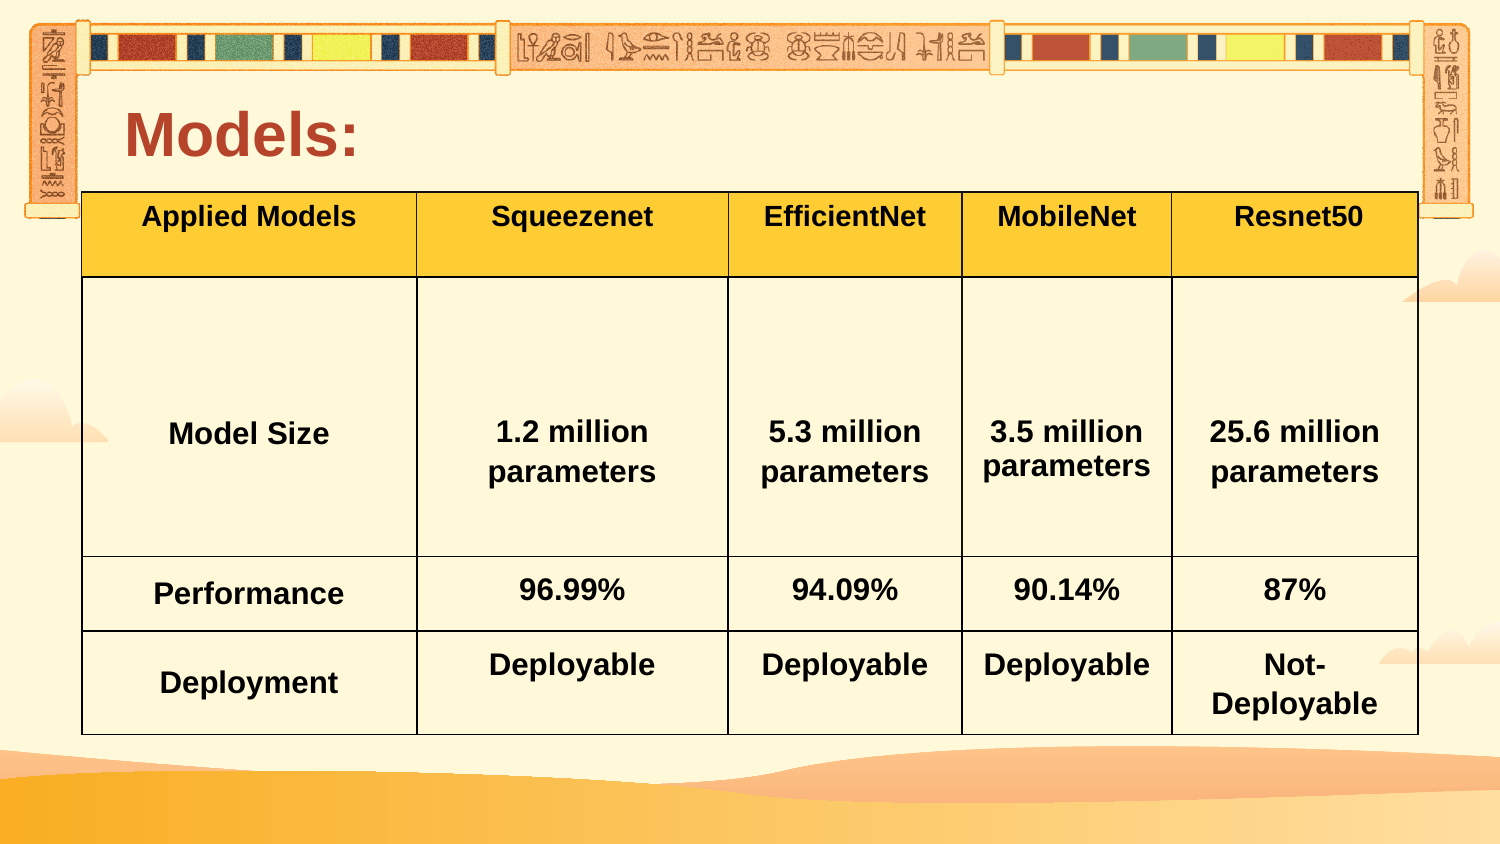

Models:
| Applied Models | Squeezenet | EfficientNet | MobileNet | Resnet50 |
| --- | --- | --- | --- | --- |
| Model Size | 1.2 million parameters | 5.3 million parameters | 3.5 million parameters | 25.6 million parameters |
| Performance | 96.99% | 94.09% | 90.14% | 87% |
| Deployment | Deployable | Deployable | Deployable | Not-Deployable |